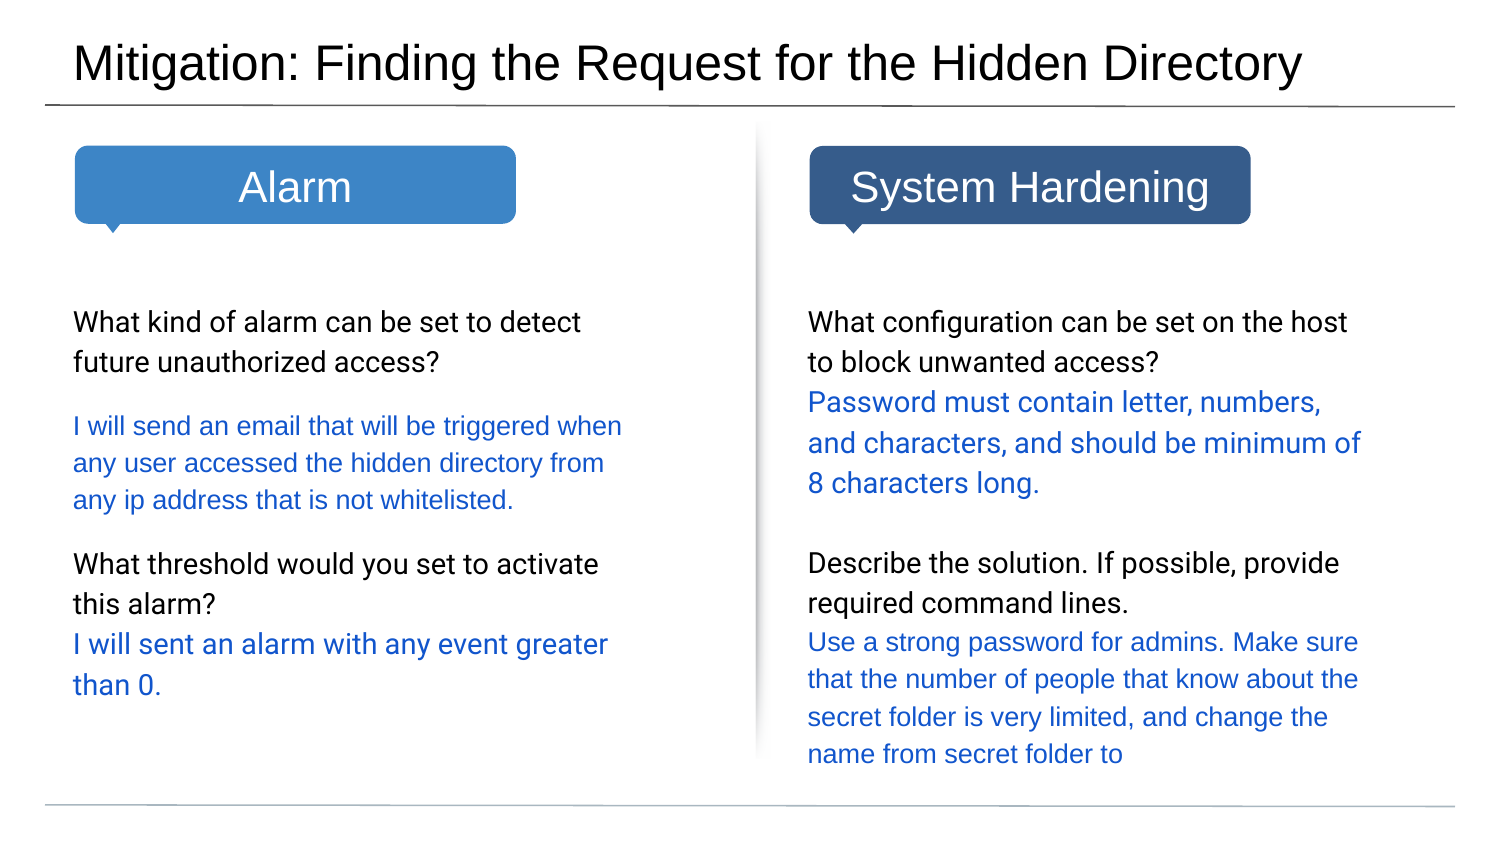

# Mitigation: Finding the Request for the Hidden Directory

What kind of alarm can be set to detect future unauthorized access?
I will send an email that will be triggered when any user accessed the hidden directory from any ip address that is not whitelisted.
What threshold would you set to activate this alarm?
I will sent an alarm with any event greater than 0.

What configuration can be set on the host to block unwanted access?
Password must contain letter, numbers, and characters, and should be minimum of 8 characters long.

Describe the solution. If possible, provide required command lines.
Use a strong password for admins. Make sure that the number of people that know about the secret folder is very limited, and change the name from secret folder to